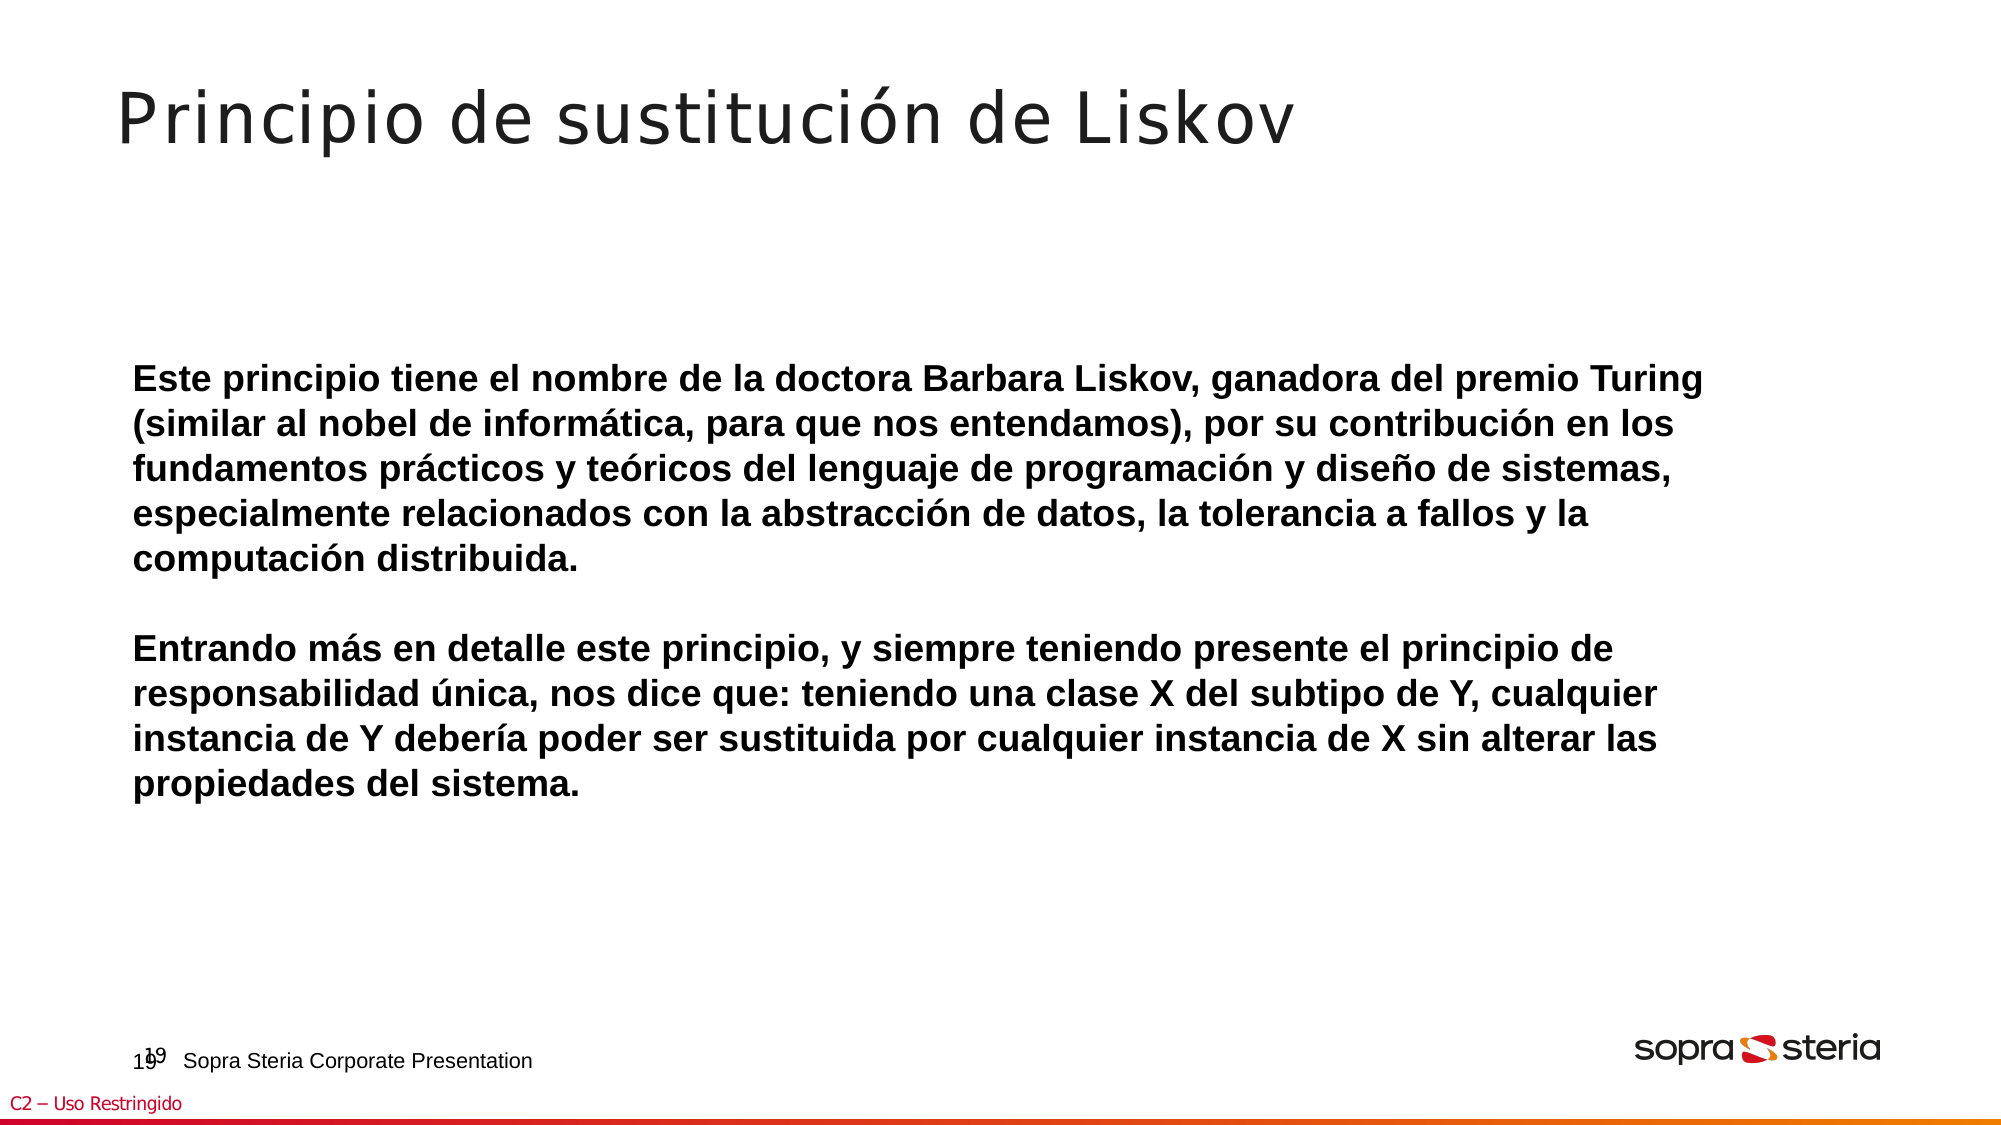

# Principio de sustitución de Liskov
Este principio tiene el nombre de la doctora Barbara Liskov, ganadora del premio Turing (similar al nobel de informática, para que nos entendamos), por su contribución en los fundamentos prácticos y teóricos del lenguaje de programación y diseño de sistemas, especialmente relacionados con la abstracción de datos, la tolerancia a fallos y la computación distribuida.

Entrando más en detalle este principio, y siempre teniendo presente el principio de responsabilidad única, nos dice que: teniendo una clase X del subtipo de Y, cualquier instancia de Y debería poder ser sustituida por cualquier instancia de X sin alterar las propiedades del sistema.
19
Sopra Steria Corporate Presentation